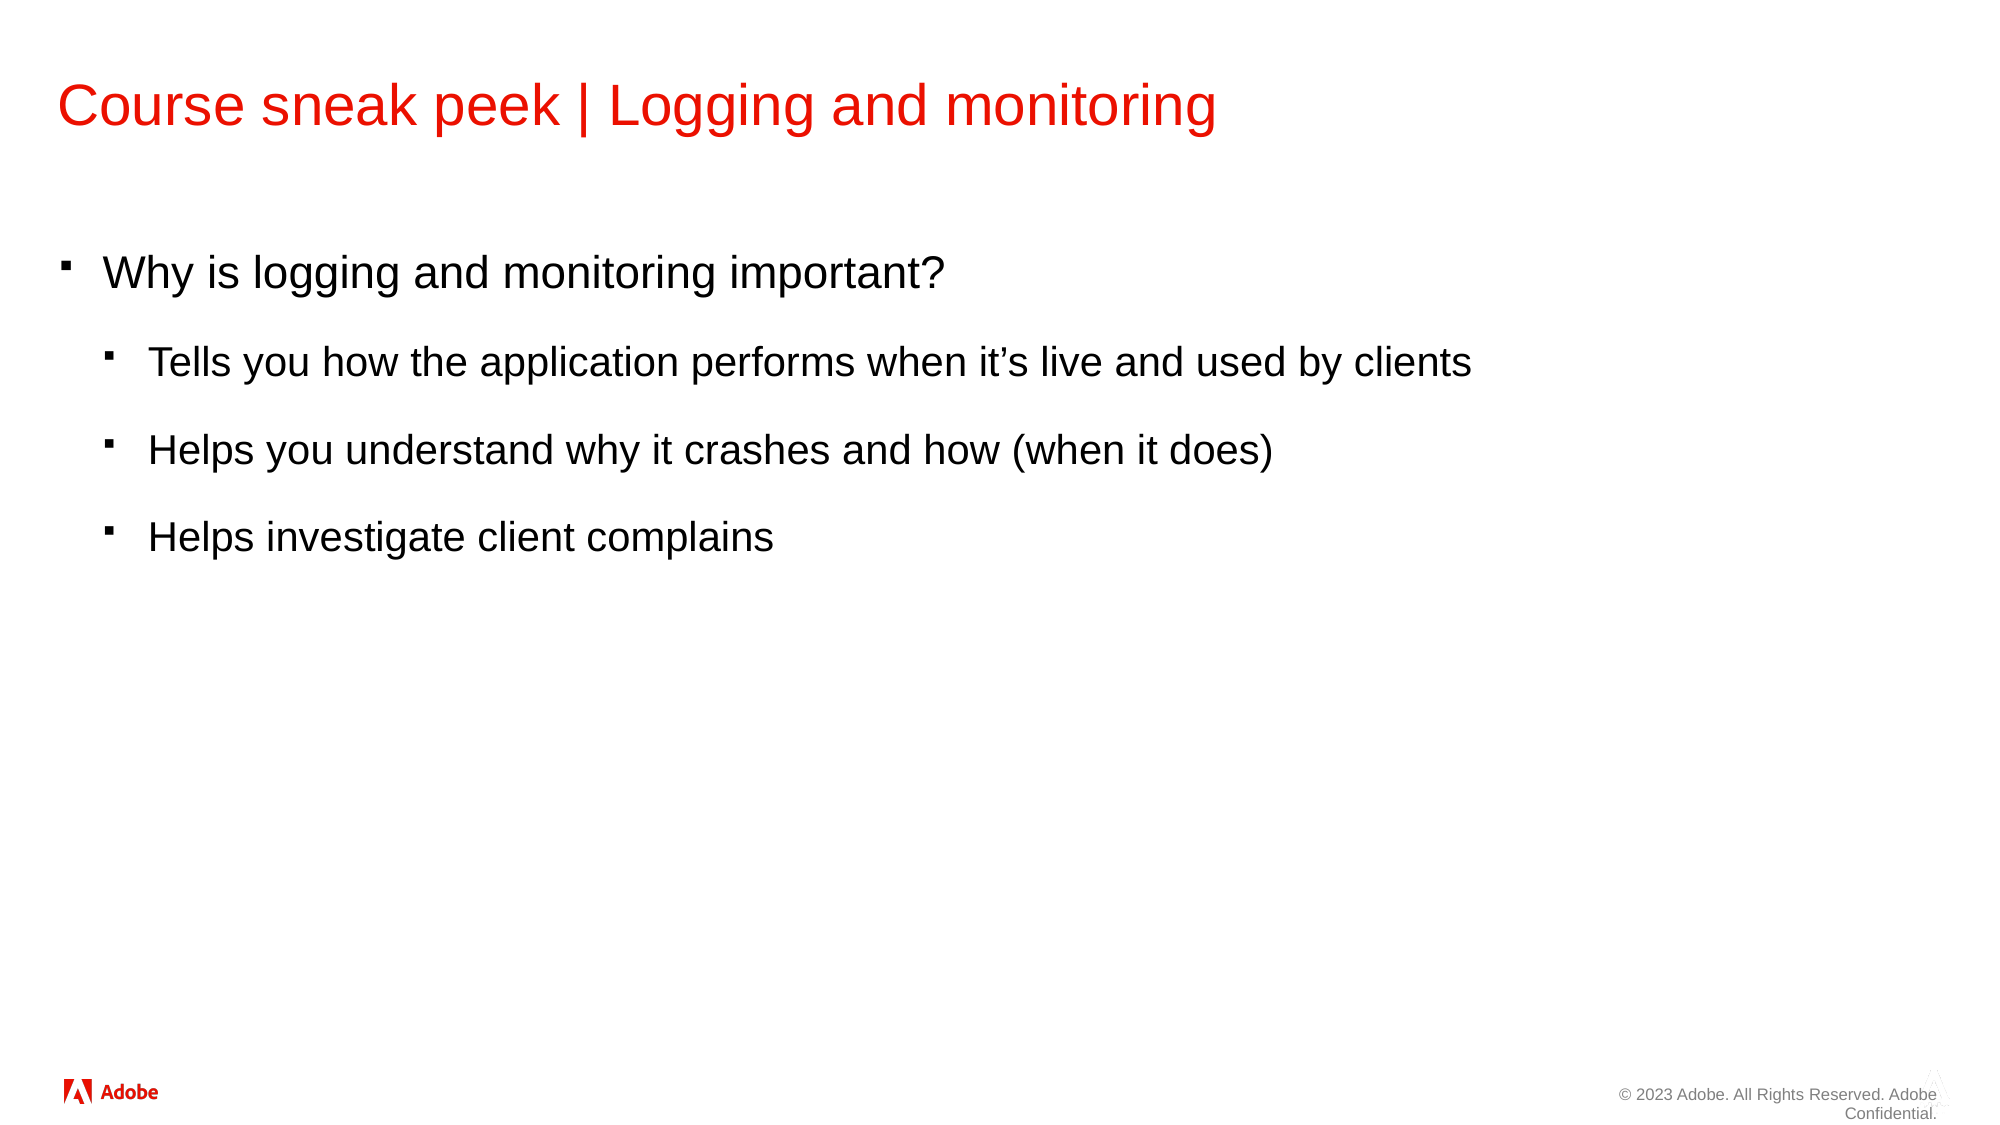

# Course sneak peek | Logging and monitoring
Why is logging and monitoring important?
Tells you how the application performs when it’s live and used by clients
Helps you understand why it crashes and how (when it does)
Helps investigate client complains